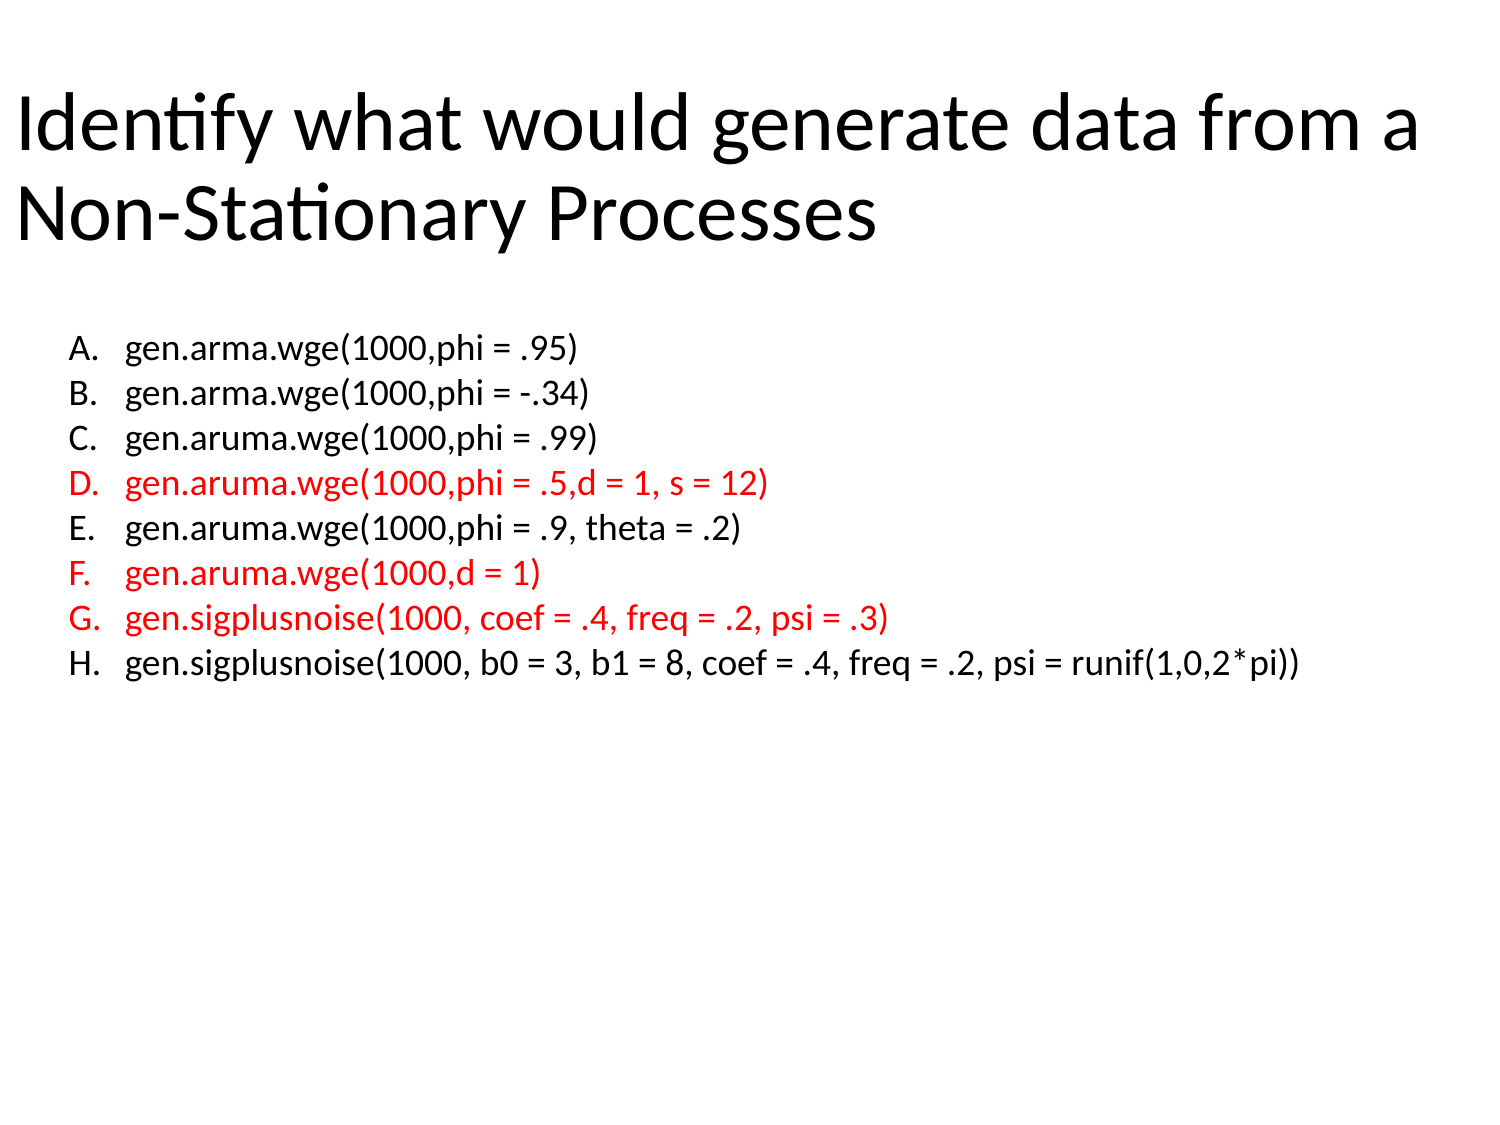

# Identify what would generate data from a Non-Stationary Processes
gen.arma.wge(1000,phi = .95)
gen.arma.wge(1000,phi = -.34)
gen.aruma.wge(1000,phi = .99)
gen.aruma.wge(1000,phi = .5,d = 1, s = 12)
gen.aruma.wge(1000,phi = .9, theta = .2)
gen.aruma.wge(1000,d = 1)
gen.sigplusnoise(1000, coef = .4, freq = .2, psi = .3)
gen.sigplusnoise(1000, b0 = 3, b1 = 8, coef = .4, freq = .2, psi = runif(1,0,2*pi))